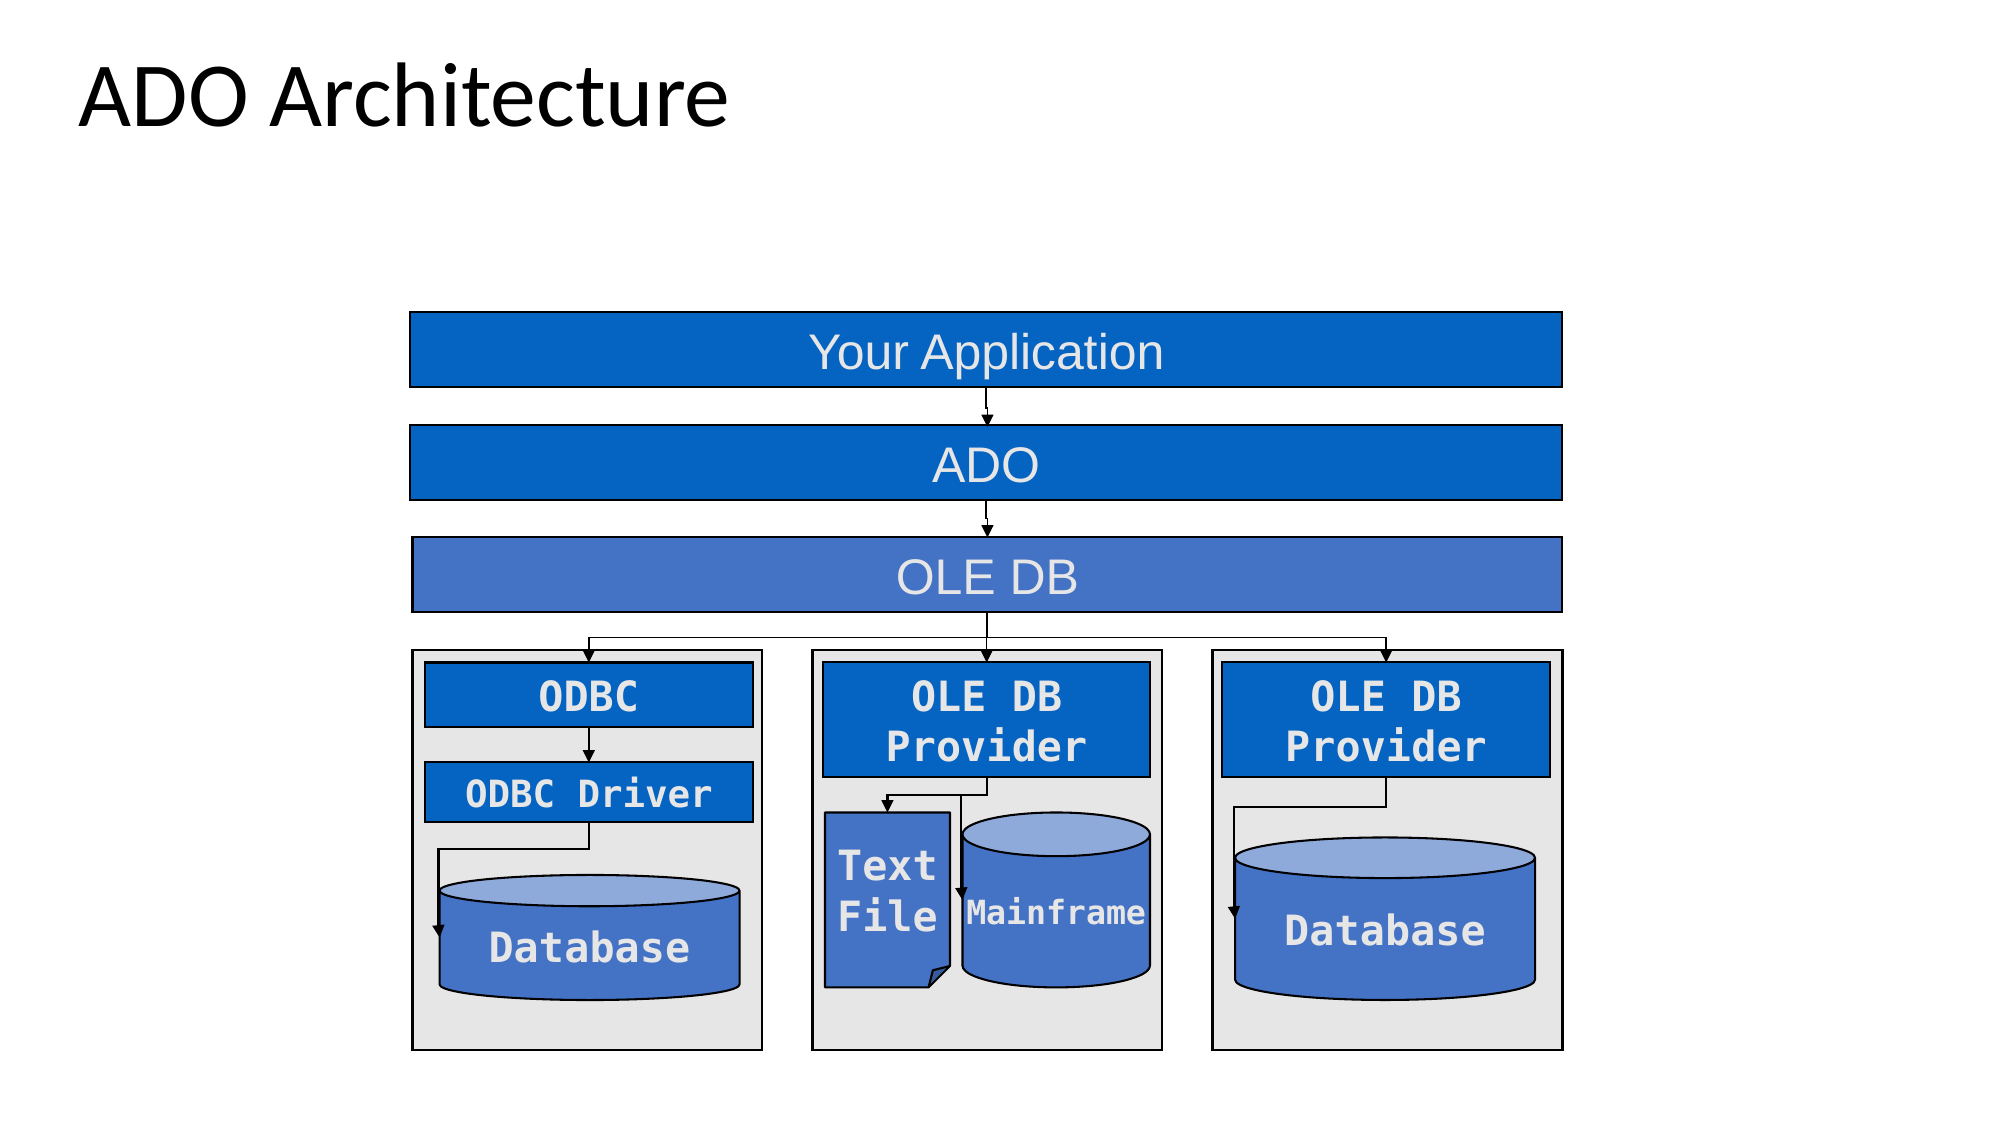

# ADO Architecture
Your Application
ADO
OLE DB
ODBC Provider
Simple Provider
Native Provider
ODBC
OLE DB Provider
OLE DB Provider
ODBC Driver
Text
File
Mainframe
Database
Database